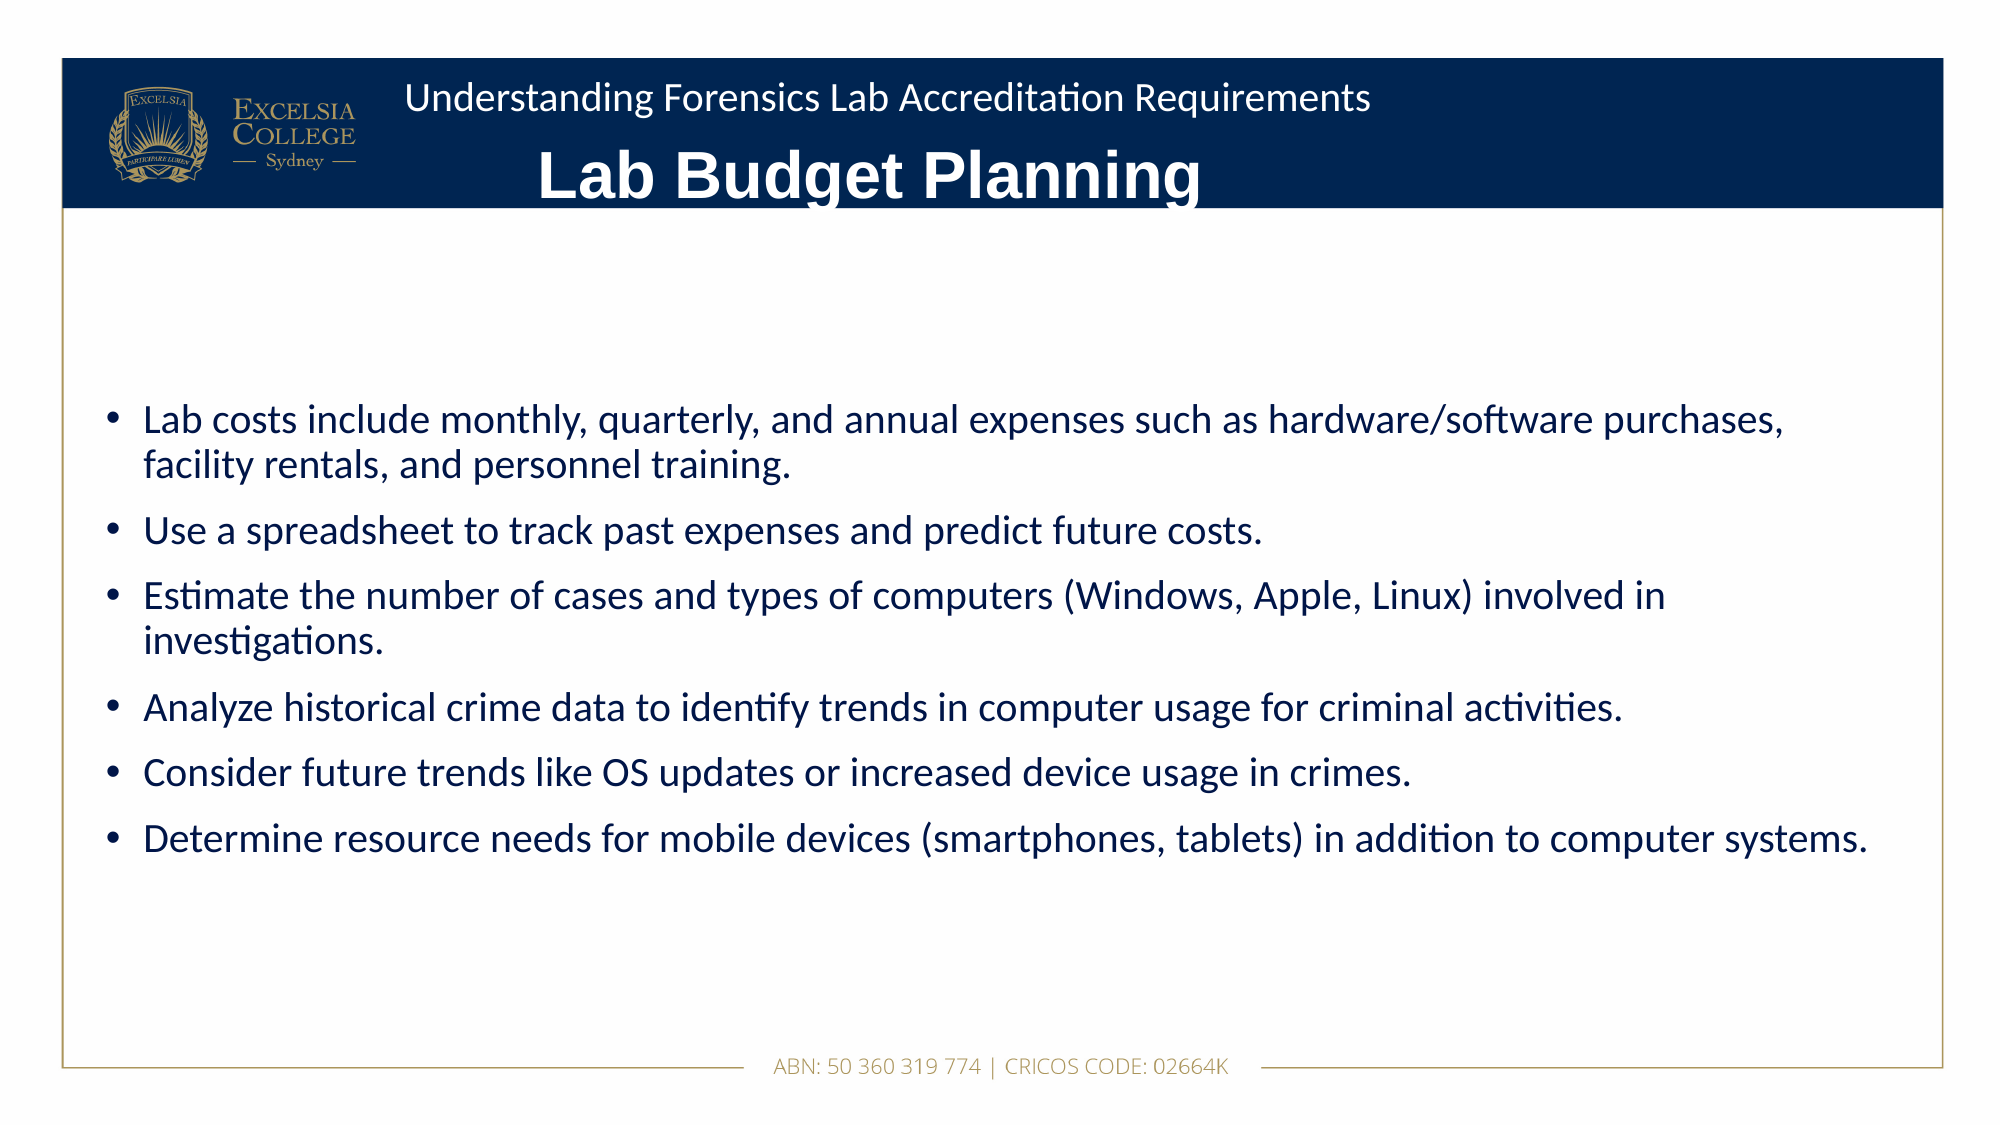

# Understanding Forensics Lab Accreditation Requirements
Lab Budget Planning
Lab costs include monthly, quarterly, and annual expenses such as hardware/software purchases, facility rentals, and personnel training.
Use a spreadsheet to track past expenses and predict future costs.
Estimate the number of cases and types of computers (Windows, Apple, Linux) involved in investigations.
Analyze historical crime data to identify trends in computer usage for criminal activities.
Consider future trends like OS updates or increased device usage in crimes.
Determine resource needs for mobile devices (smartphones, tablets) in addition to computer systems.